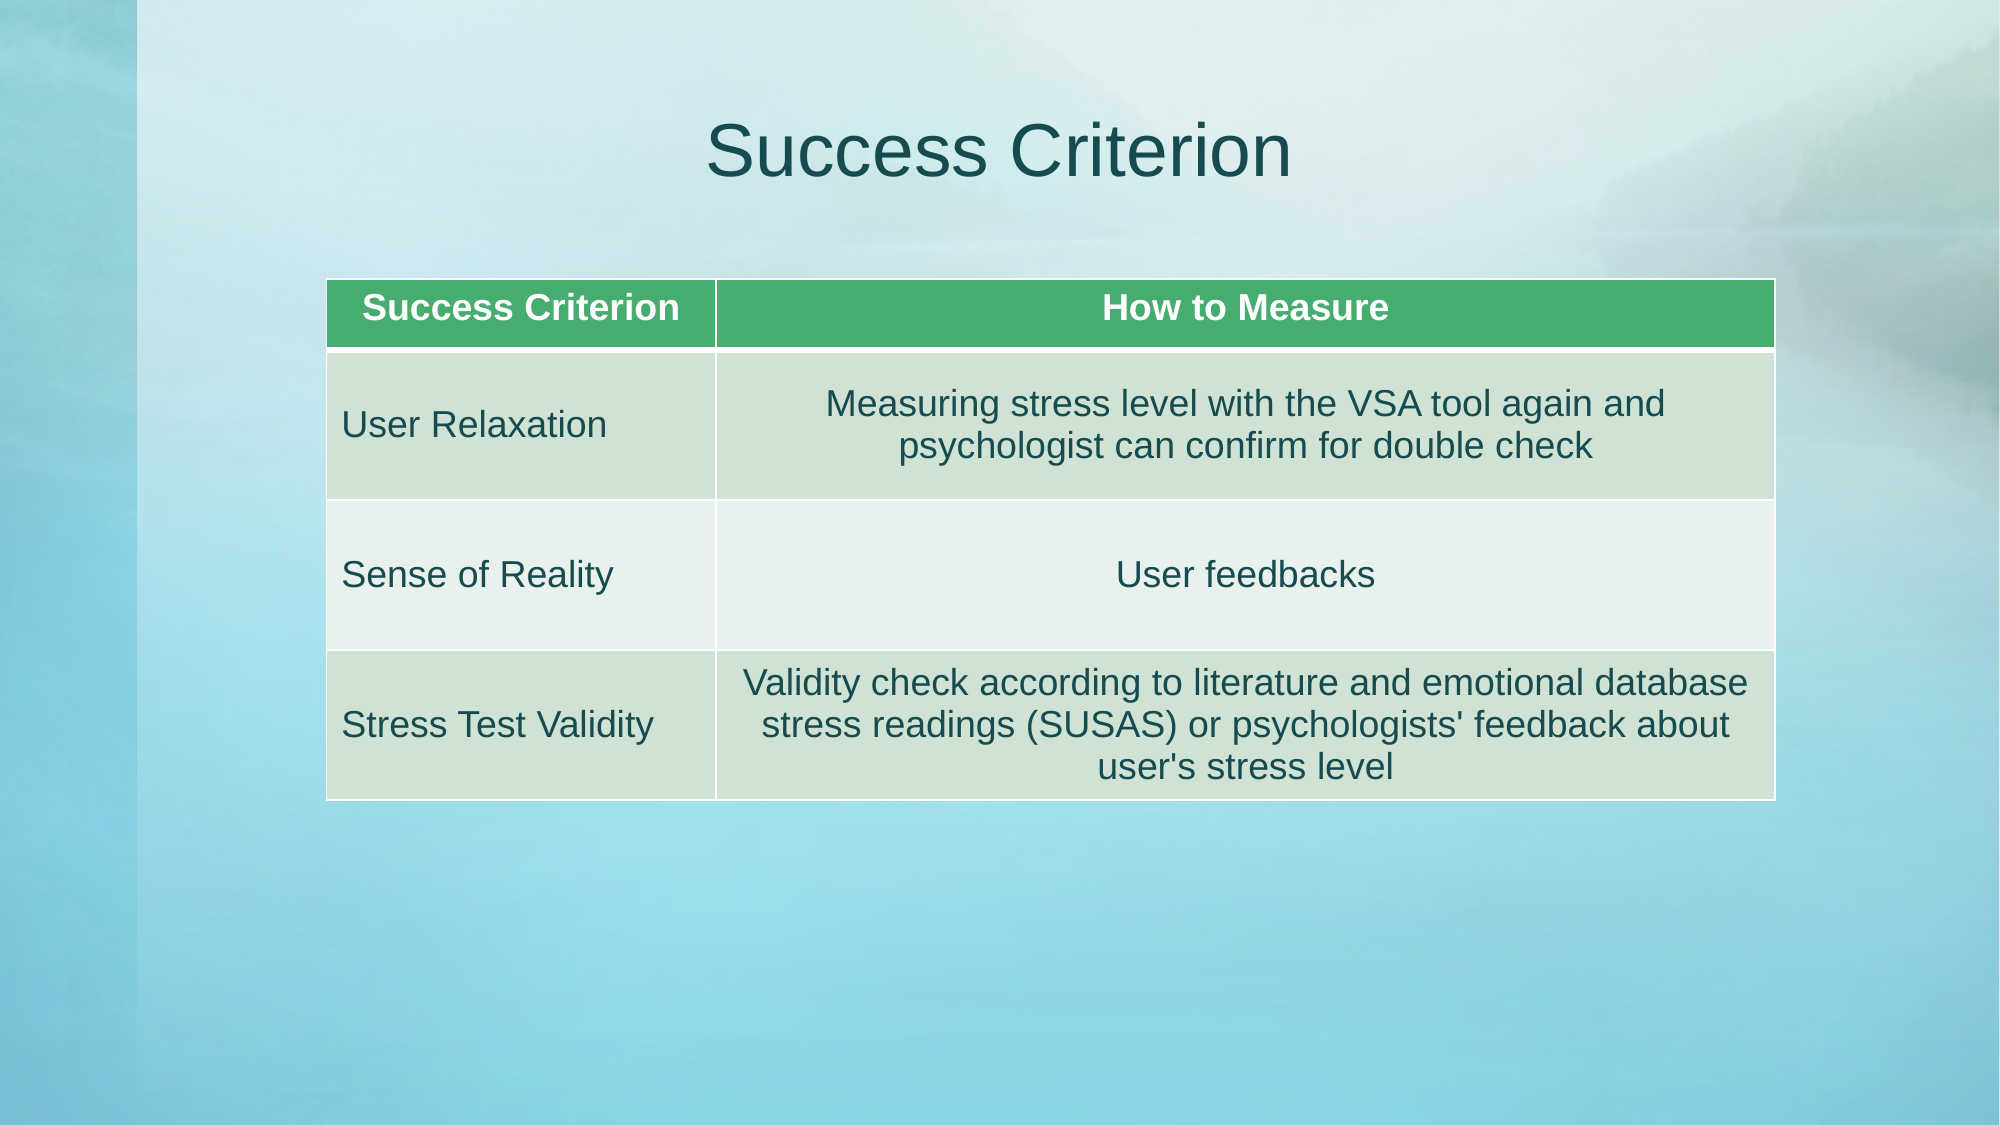

# Success Criterion
| Success Criterion | How to Measure |
| --- | --- |
| User Relaxation | Measuring stress level with the VSA tool again and psychologist can confirm for double check |
| Sense of Reality | User feedbacks |
| Stress Test Validity | Validity check according to literature and emotional database stress readings (SUSAS) or psychologists' feedback about user's stress level |